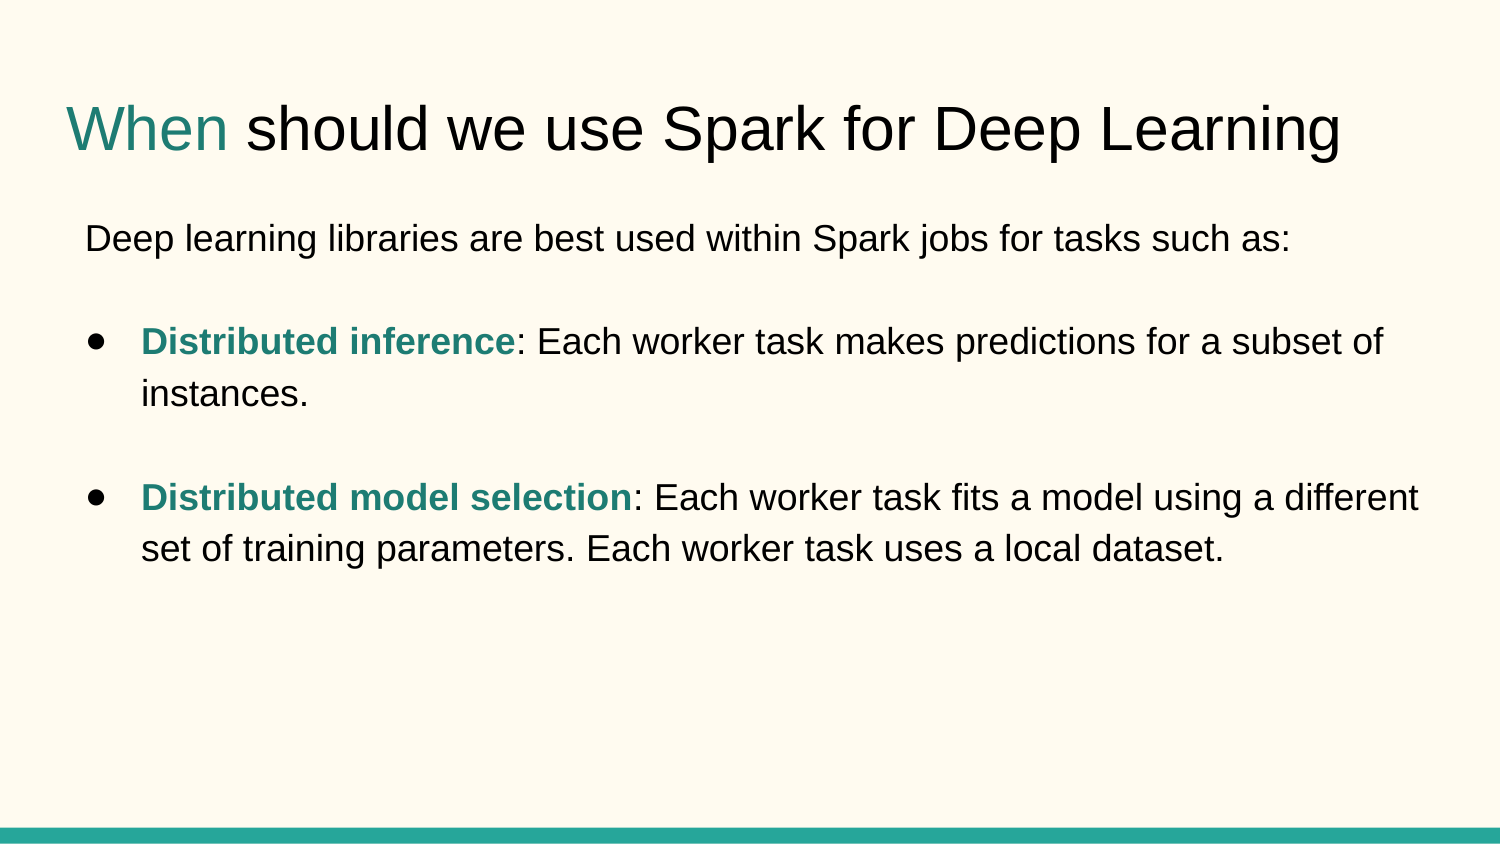

# When should we use Spark for Deep Learning
Deep learning libraries are best used within Spark jobs for tasks such as:

Distributed inference: Each worker task makes predictions for a subset of instances.

Distributed model selection: Each worker task fits a model using a different set of training parameters. Each worker task uses a local dataset.